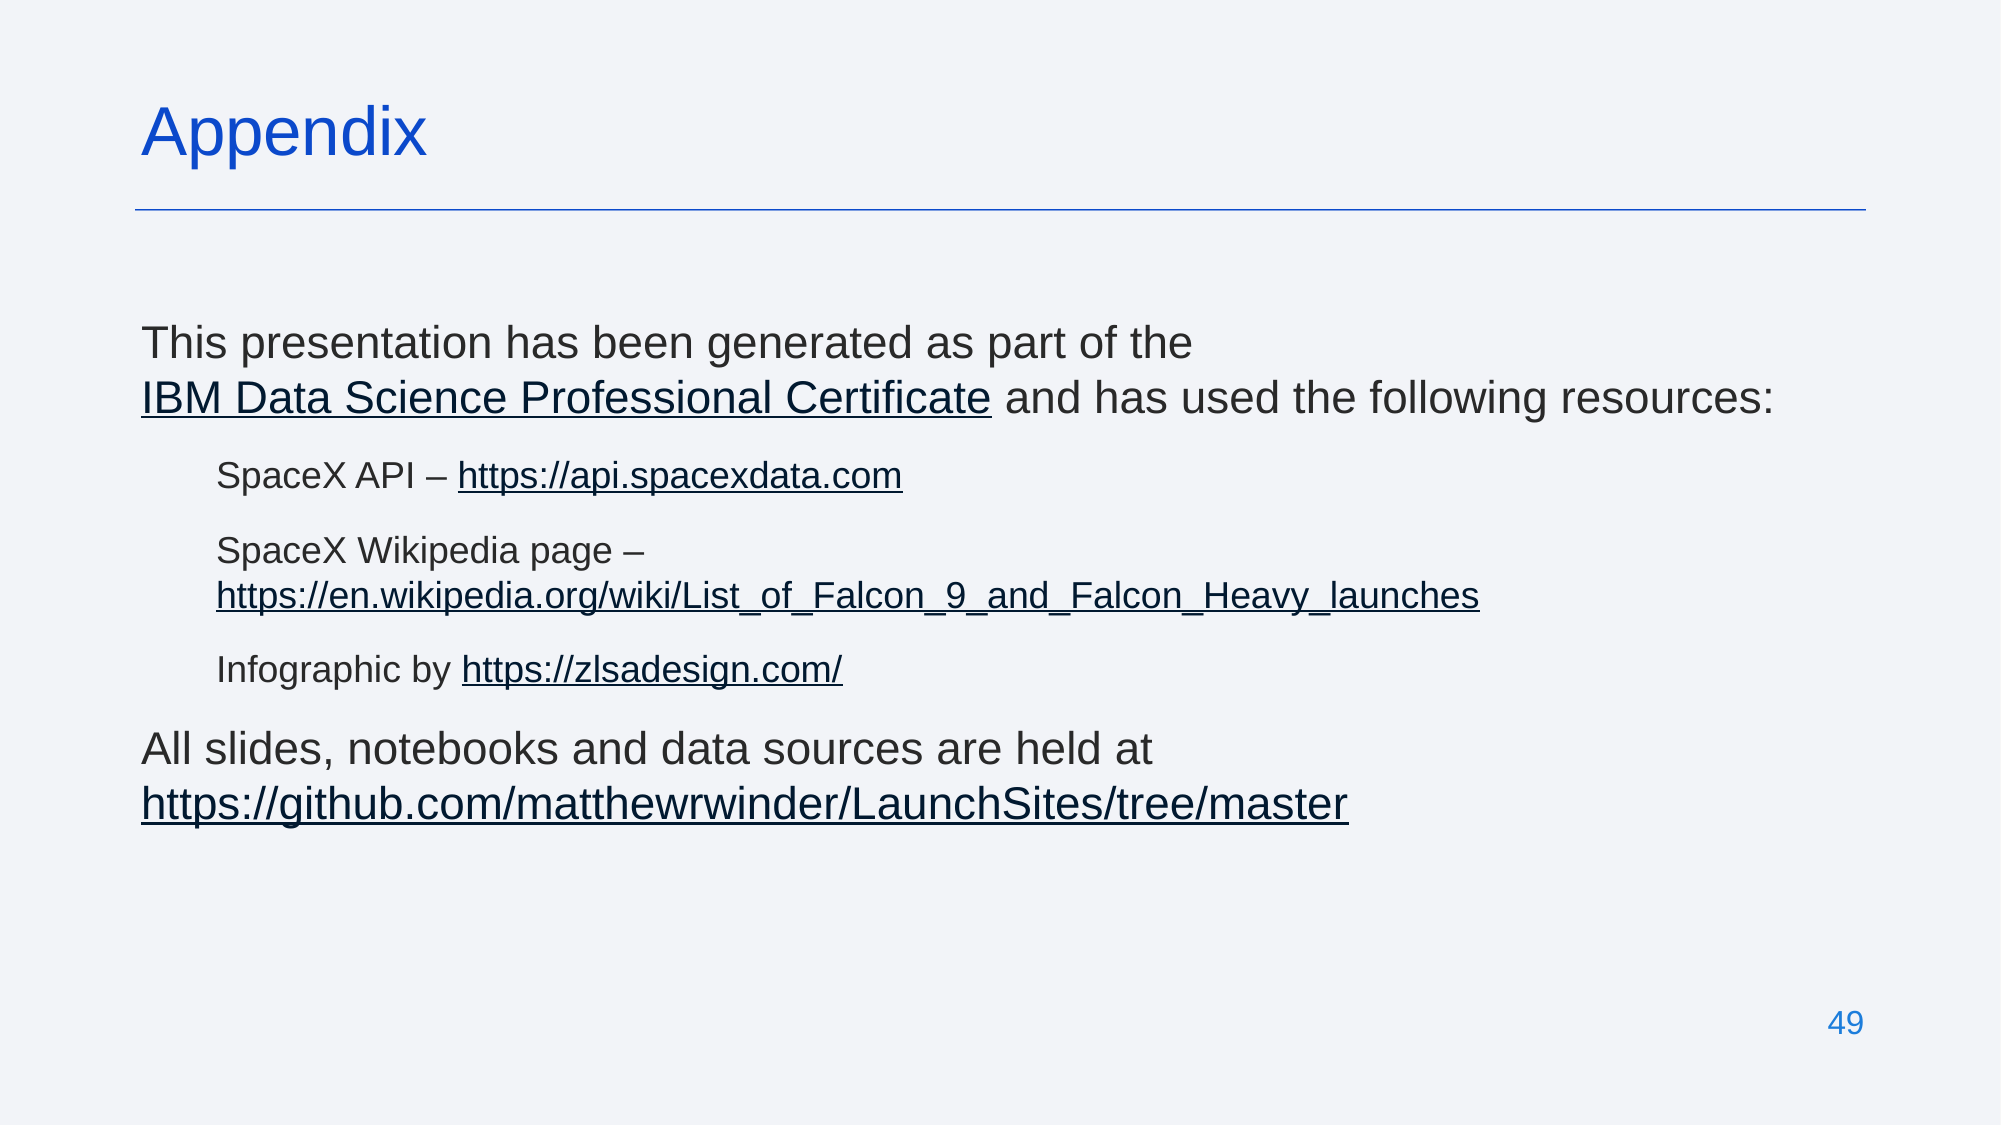

Appendix
This presentation has been generated as part of the IBM Data Science Professional Certificate and has used the following resources:
SpaceX API – https://api.spacexdata.com
SpaceX Wikipedia page – https://en.wikipedia.org/wiki/List_of_Falcon_9_and_Falcon_Heavy_launches
Infographic by https://zlsadesign.com/
All slides, notebooks and data sources are held at https://github.com/matthewrwinder/LaunchSites/tree/master
49